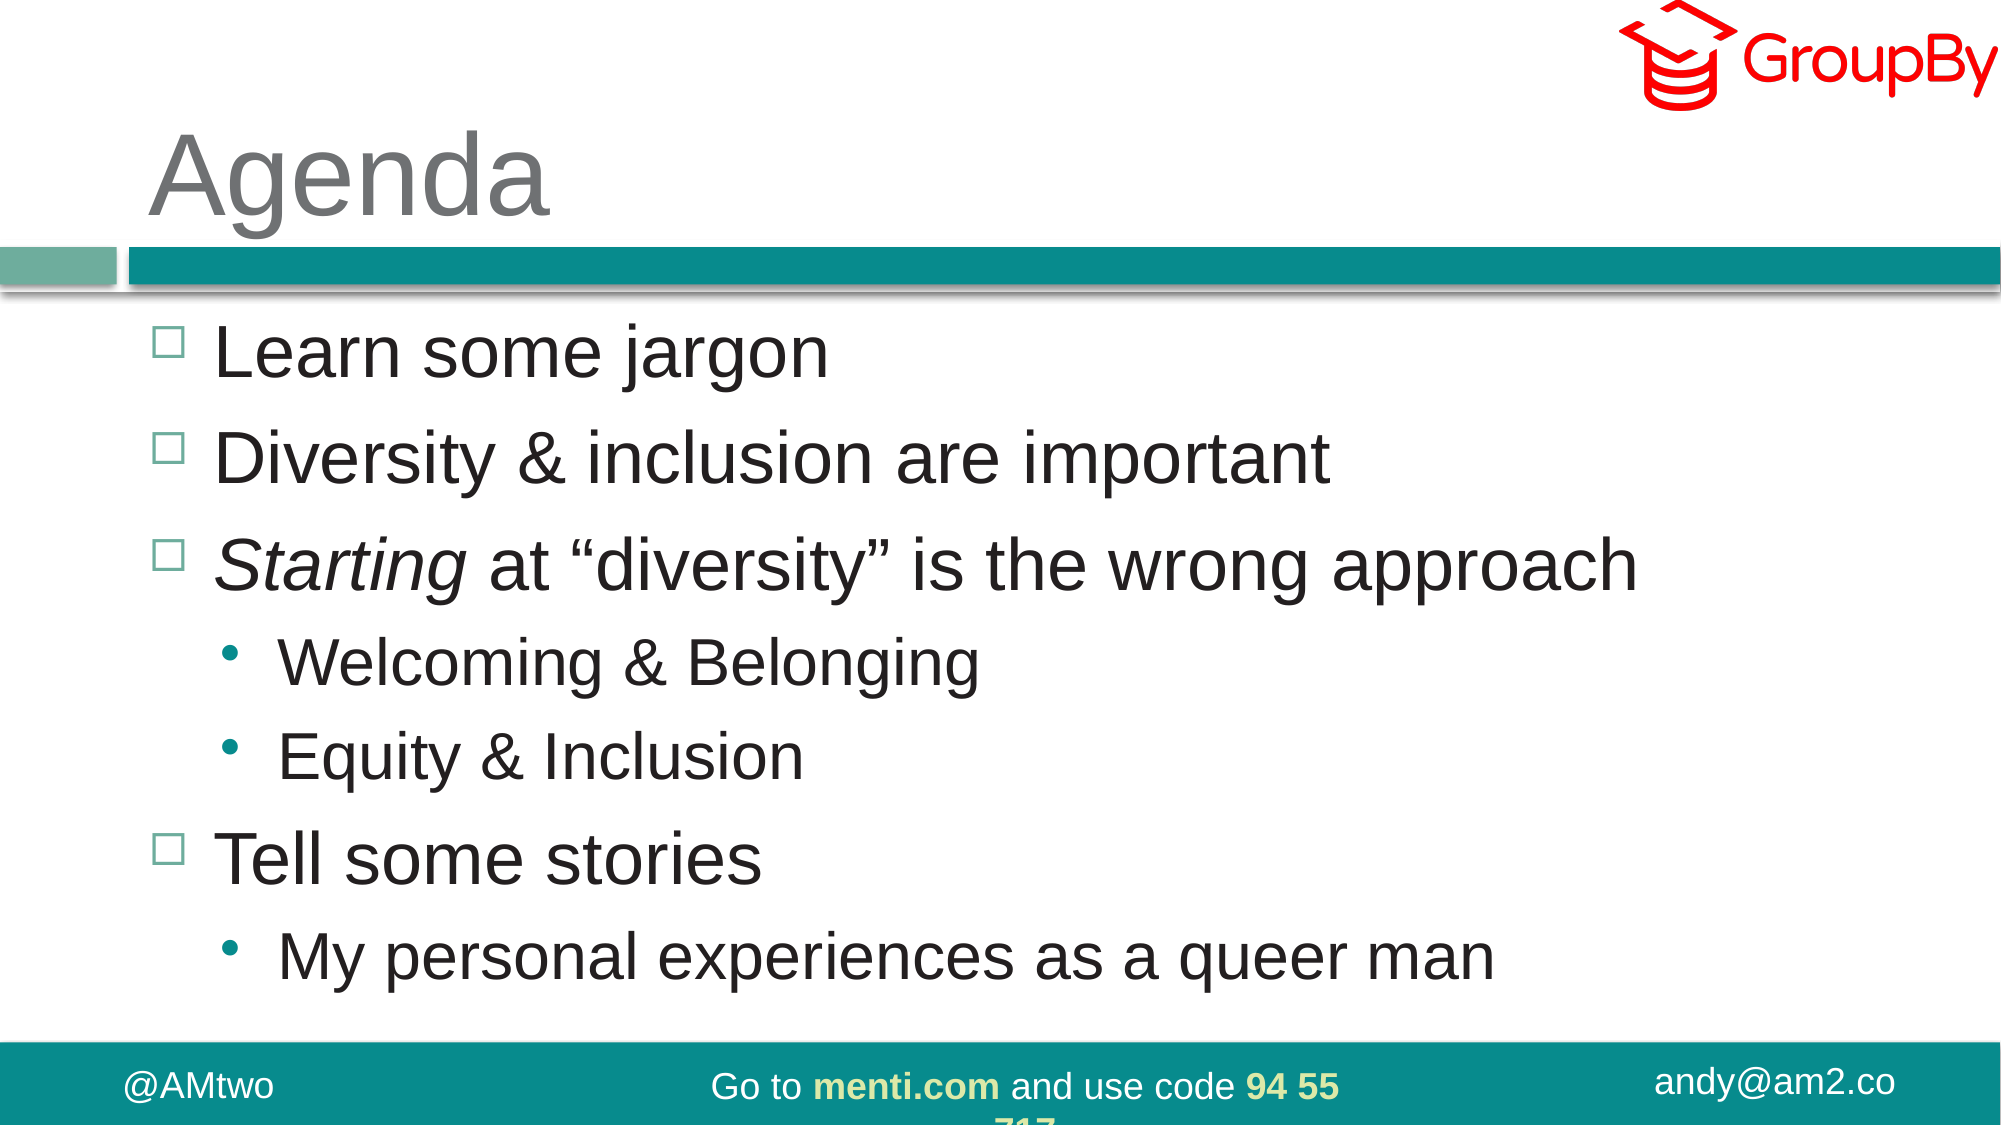

# Agenda
Learn some jargon
Diversity & inclusion are important
Starting at “diversity” is the wrong approach
Welcoming & Belonging
Equity & Inclusion
Tell some stories
My personal experiences as a queer man